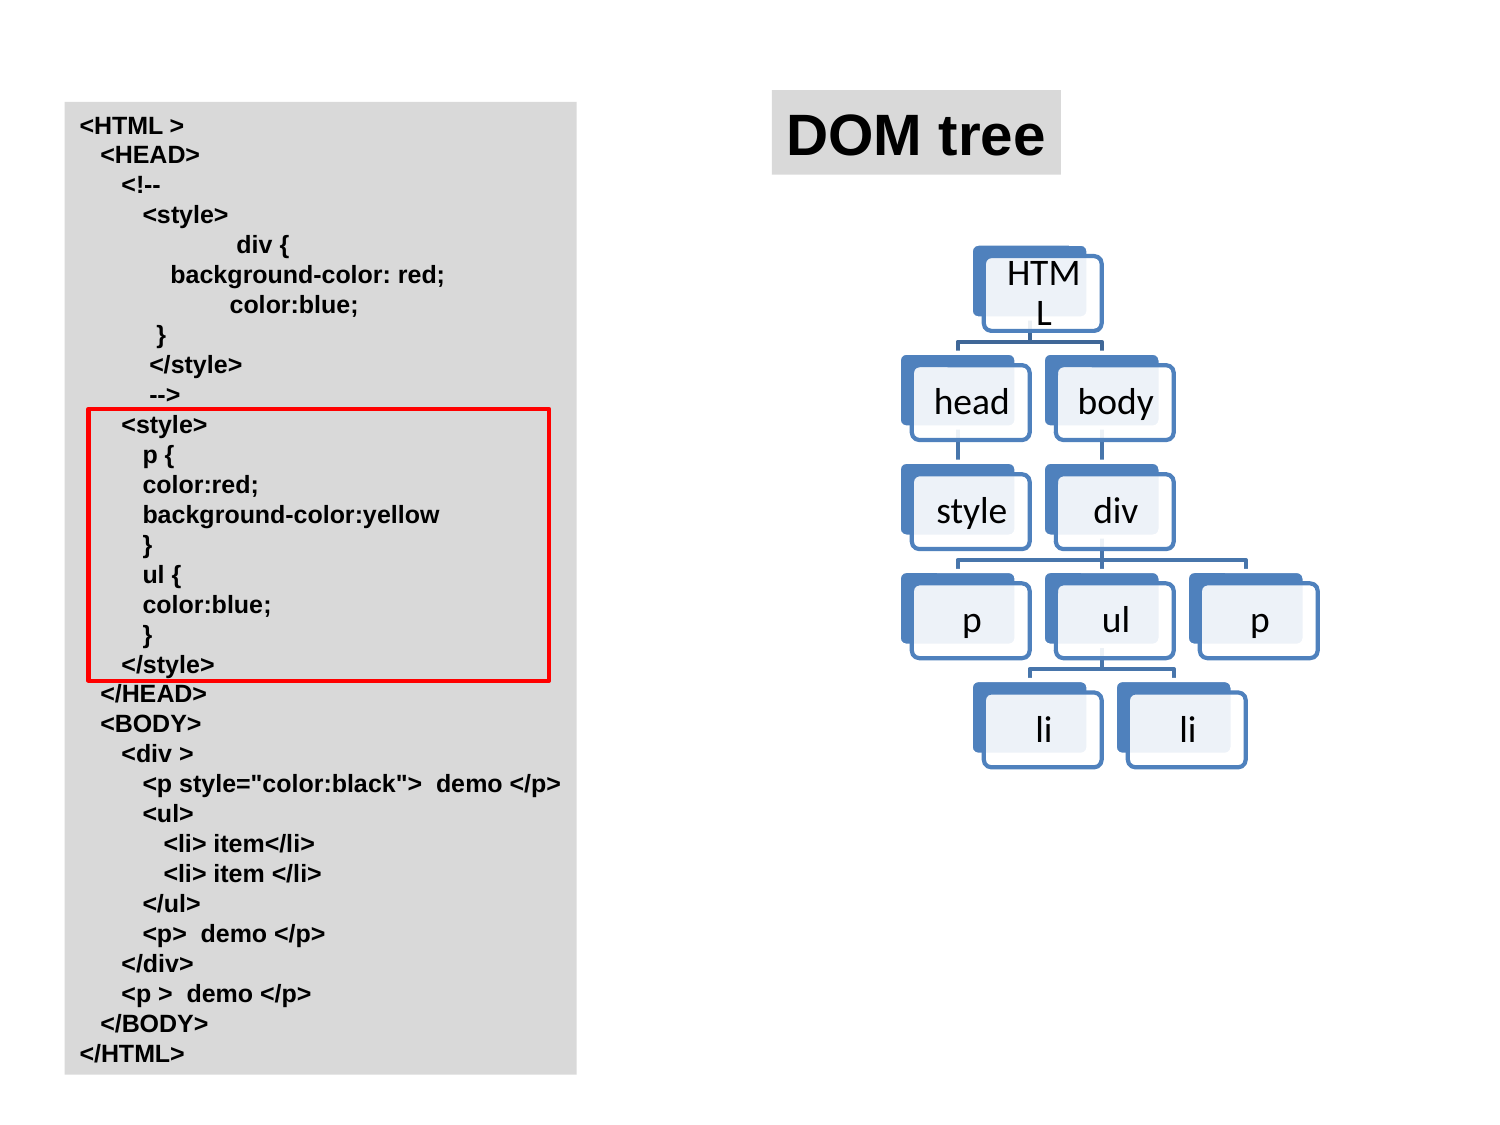

DOM tree
<HTML >
   <HEAD>
      <!--
         <style>
             	 div {
             background-color: red;
         	color:blue;
           }
          </style>
          -->
      <style>
         p {
         color:red;
         background-color:yellow
         }
         ul {
         color:blue;
         }
      </style>
   </HEAD>
   <BODY>
      <div >
         <p style="color:black">  demo </p>
         <ul>
            <li> item</li>
            <li> item </li>
         </ul>
         <p>  demo </p>
      </div>
      <p >  demo </p>
   </BODY>
</HTML>
HTML
head
style
body
div
p
ul
li
li
p